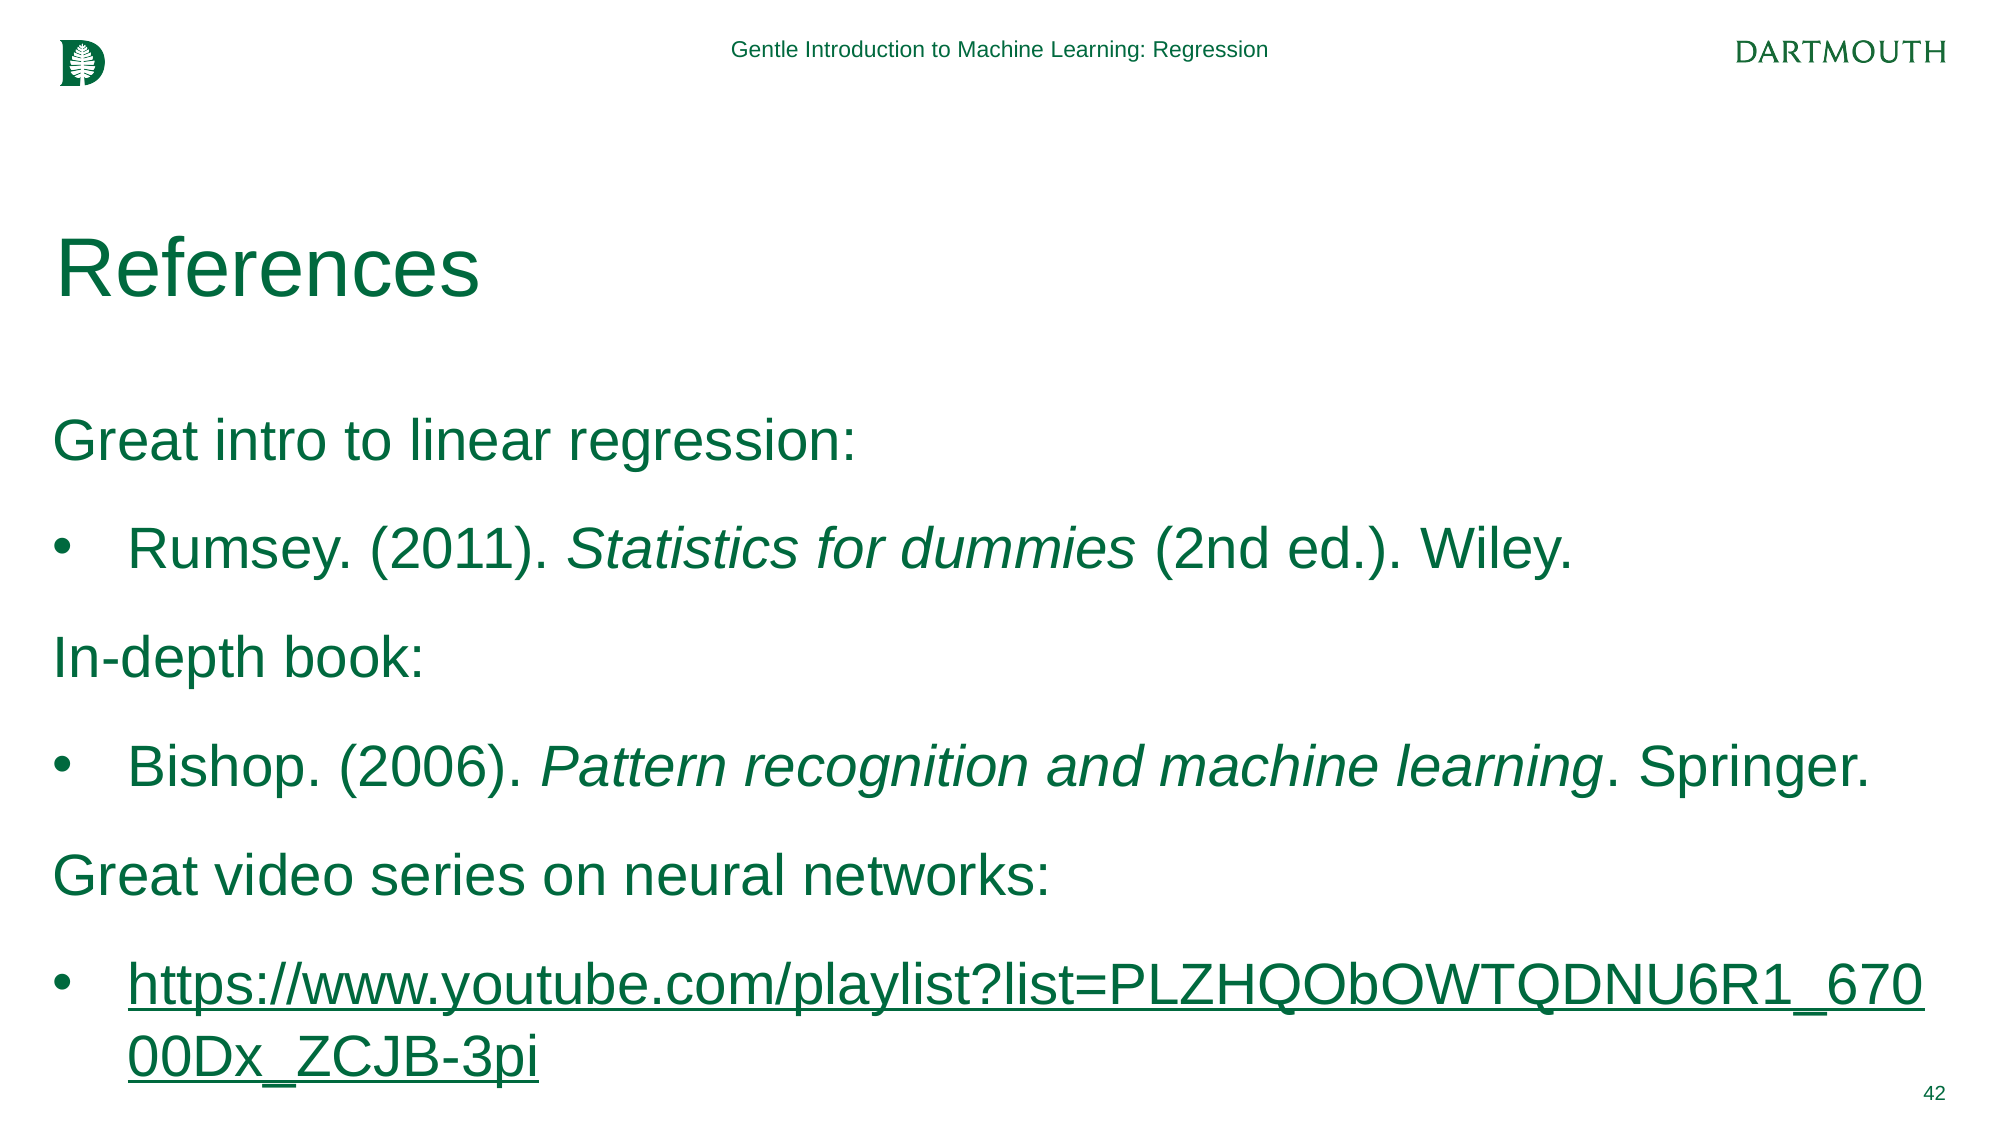

Gentle Introduction to Machine Learning: Regression
# References
Great intro to linear regression:
Rumsey. (2011). Statistics for dummies (2nd ed.). Wiley.
In-depth book:
Bishop. (2006). Pattern recognition and machine learning. Springer.
Great video series on neural networks:
https://www.youtube.com/playlist?list=PLZHQObOWTQDNU6R1_67000Dx_ZCJB-3pi

42